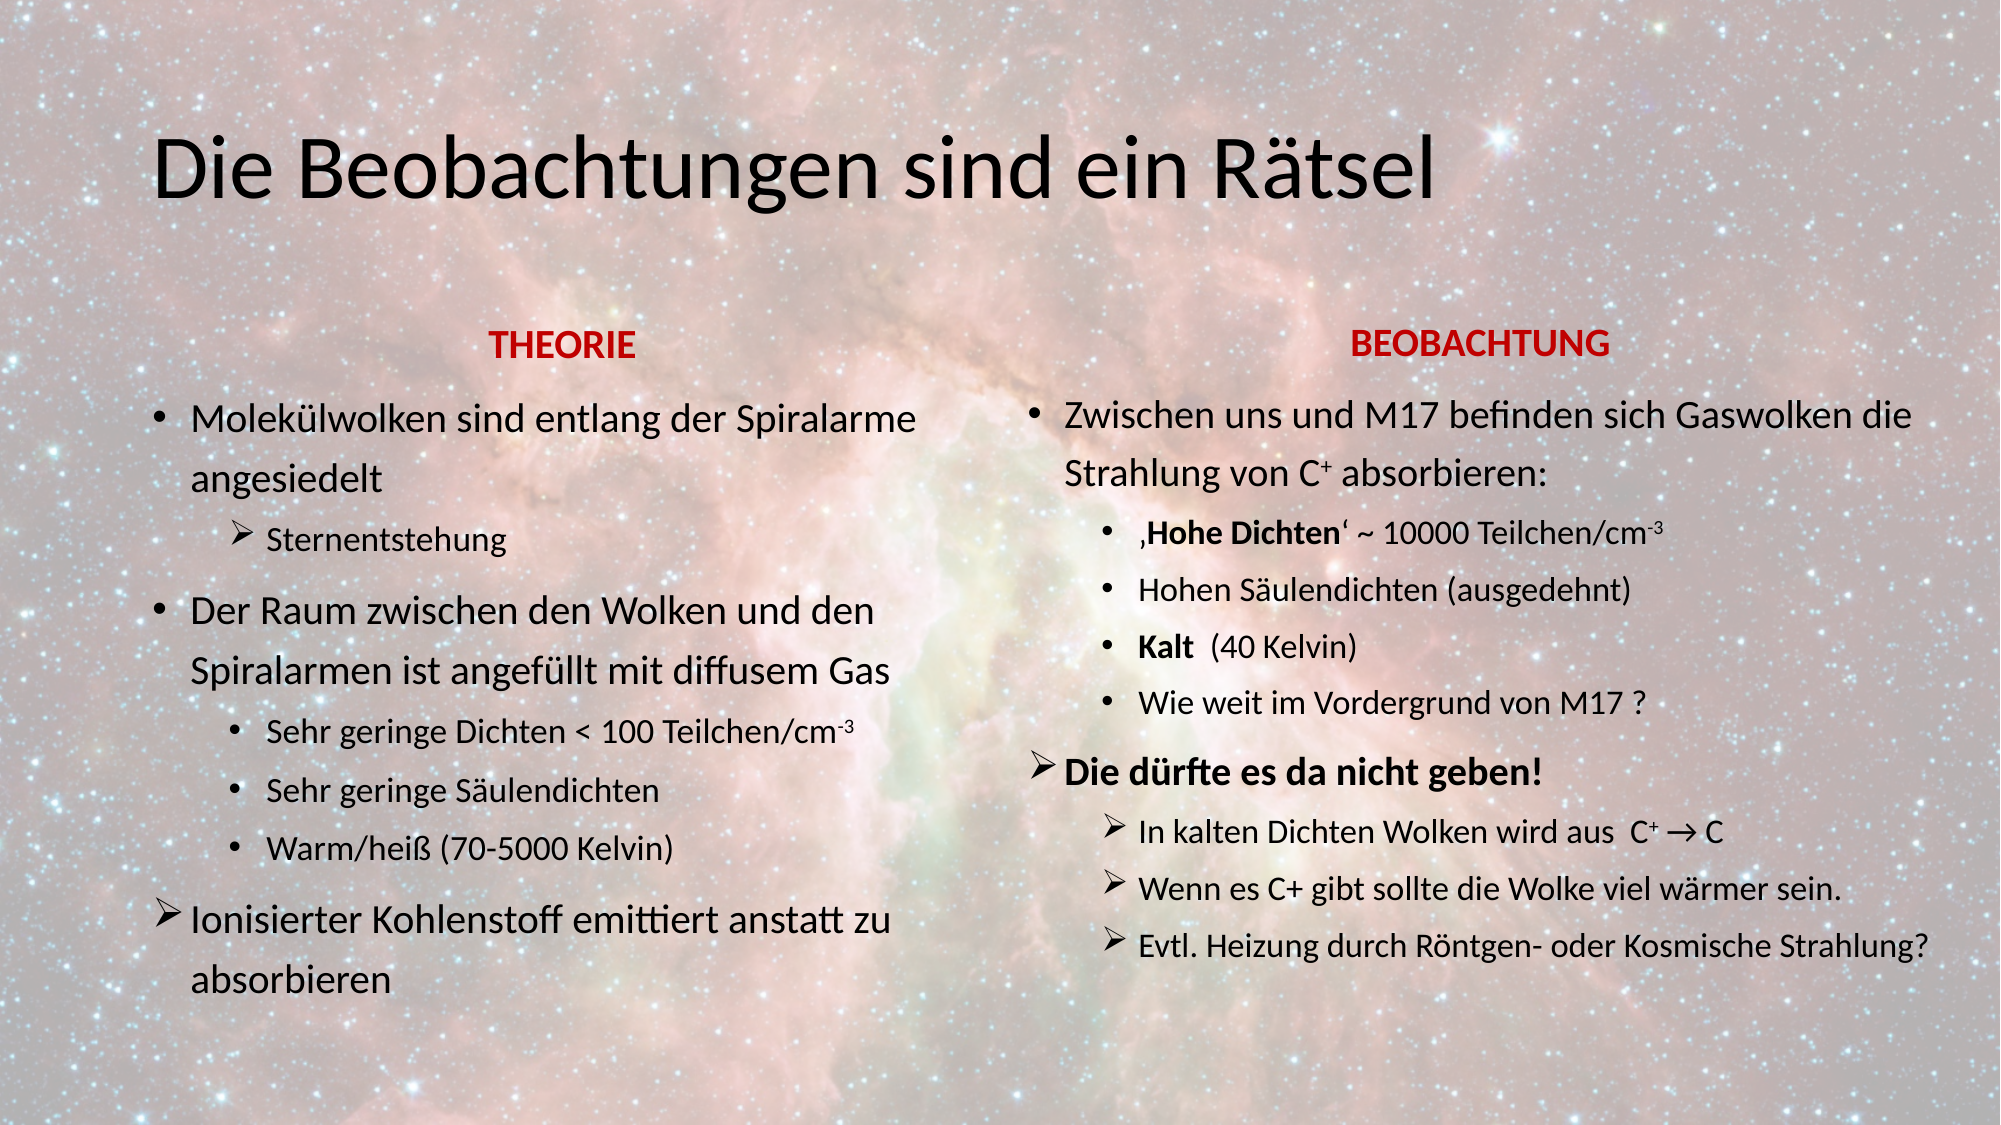

# Die Beobachtungen sind ein Rätsel
THEORIE
Molekülwolken sind entlang der Spiralarme angesiedelt
Sternentstehung
Der Raum zwischen den Wolken und den Spiralarmen ist angefüllt mit diffusem Gas
Sehr geringe Dichten < 100 Teilchen/cm-3
Sehr geringe Säulendichten
Warm/heiß (70-5000 Kelvin)
Ionisierter Kohlenstoff emittiert anstatt zu absorbieren
BEOBACHTUNG
Zwischen uns und M17 befinden sich Gaswolken die Strahlung von C+ absorbieren:
‚Hohe Dichten‘ ~ 10000 Teilchen/cm-3
Hohen Säulendichten (ausgedehnt)
Kalt  (40 Kelvin)
Wie weit im Vordergrund von M17 ?
Die dürfte es da nicht geben!
In kalten Dichten Wolken wird aus  C+ → C
Wenn es C+ gibt sollte die Wolke viel wärmer sein.
Evtl. Heizung durch Röntgen- oder Kosmische Strahlung?